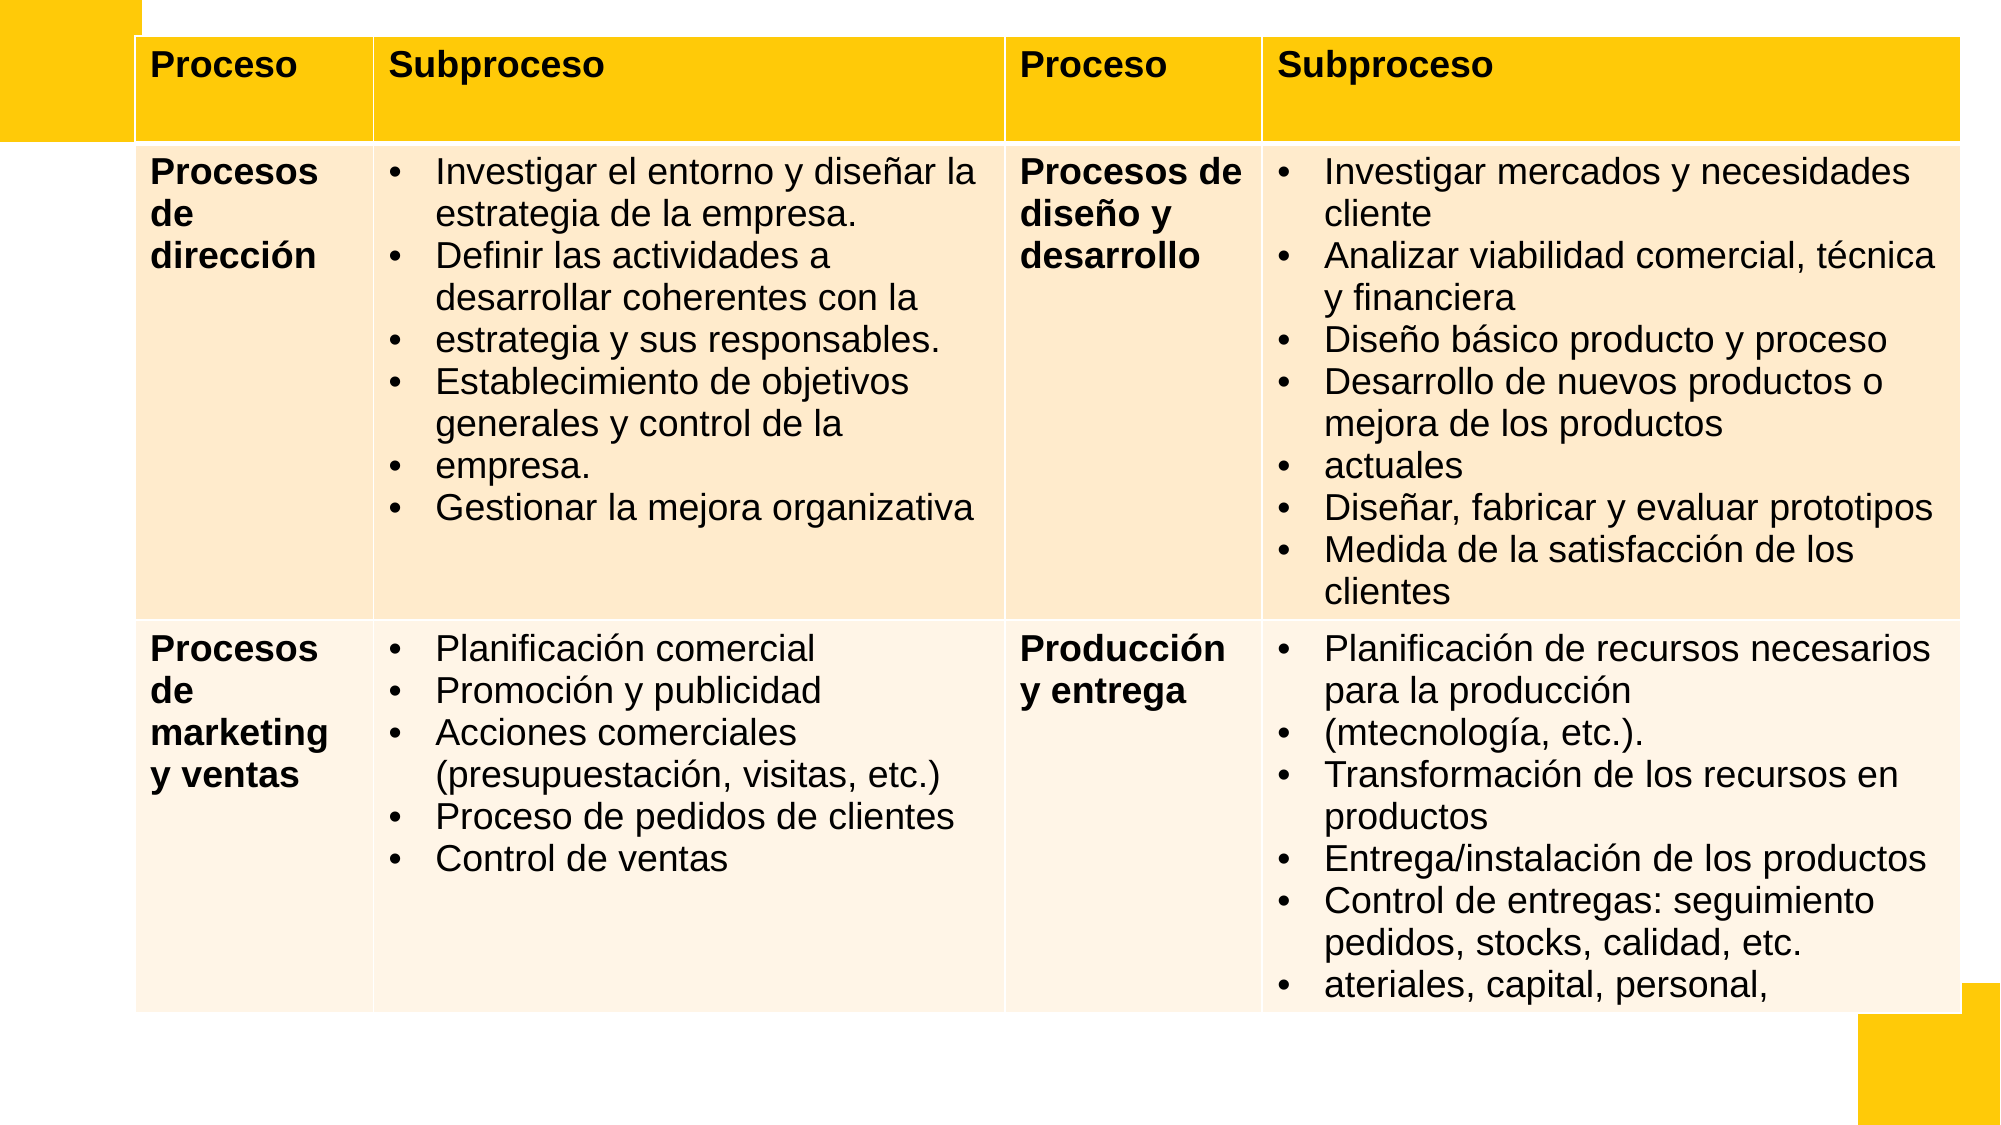

| Proceso | Subproceso | Proceso | Subproceso |
| --- | --- | --- | --- |
| Procesos de dirección | Investigar el entorno y diseñar la estrategia de la empresa. Definir las actividades a desarrollar coherentes con la estrategia y sus responsables. Establecimiento de objetivos generales y control de la empresa. Gestionar la mejora organizativa | Procesos de diseño y desarrollo | Investigar mercados y necesidades cliente Analizar viabilidad comercial, técnica y financiera Diseño básico producto y proceso Desarrollo de nuevos productos o mejora de los productos actuales Diseñar, fabricar y evaluar prototipos Medida de la satisfacción de los clientes |
| Procesos de marketing y ventas | Planificación comercial Promoción y publicidad Acciones comerciales (presupuestación, visitas, etc.) Proceso de pedidos de clientes Control de ventas | Producción y entrega | Planificación de recursos necesarios para la producción (mtecnología, etc.). Transformación de los recursos en productos Entrega/instalación de los productos Control de entregas: seguimiento pedidos, stocks, calidad, etc. ateriales, capital, personal, |